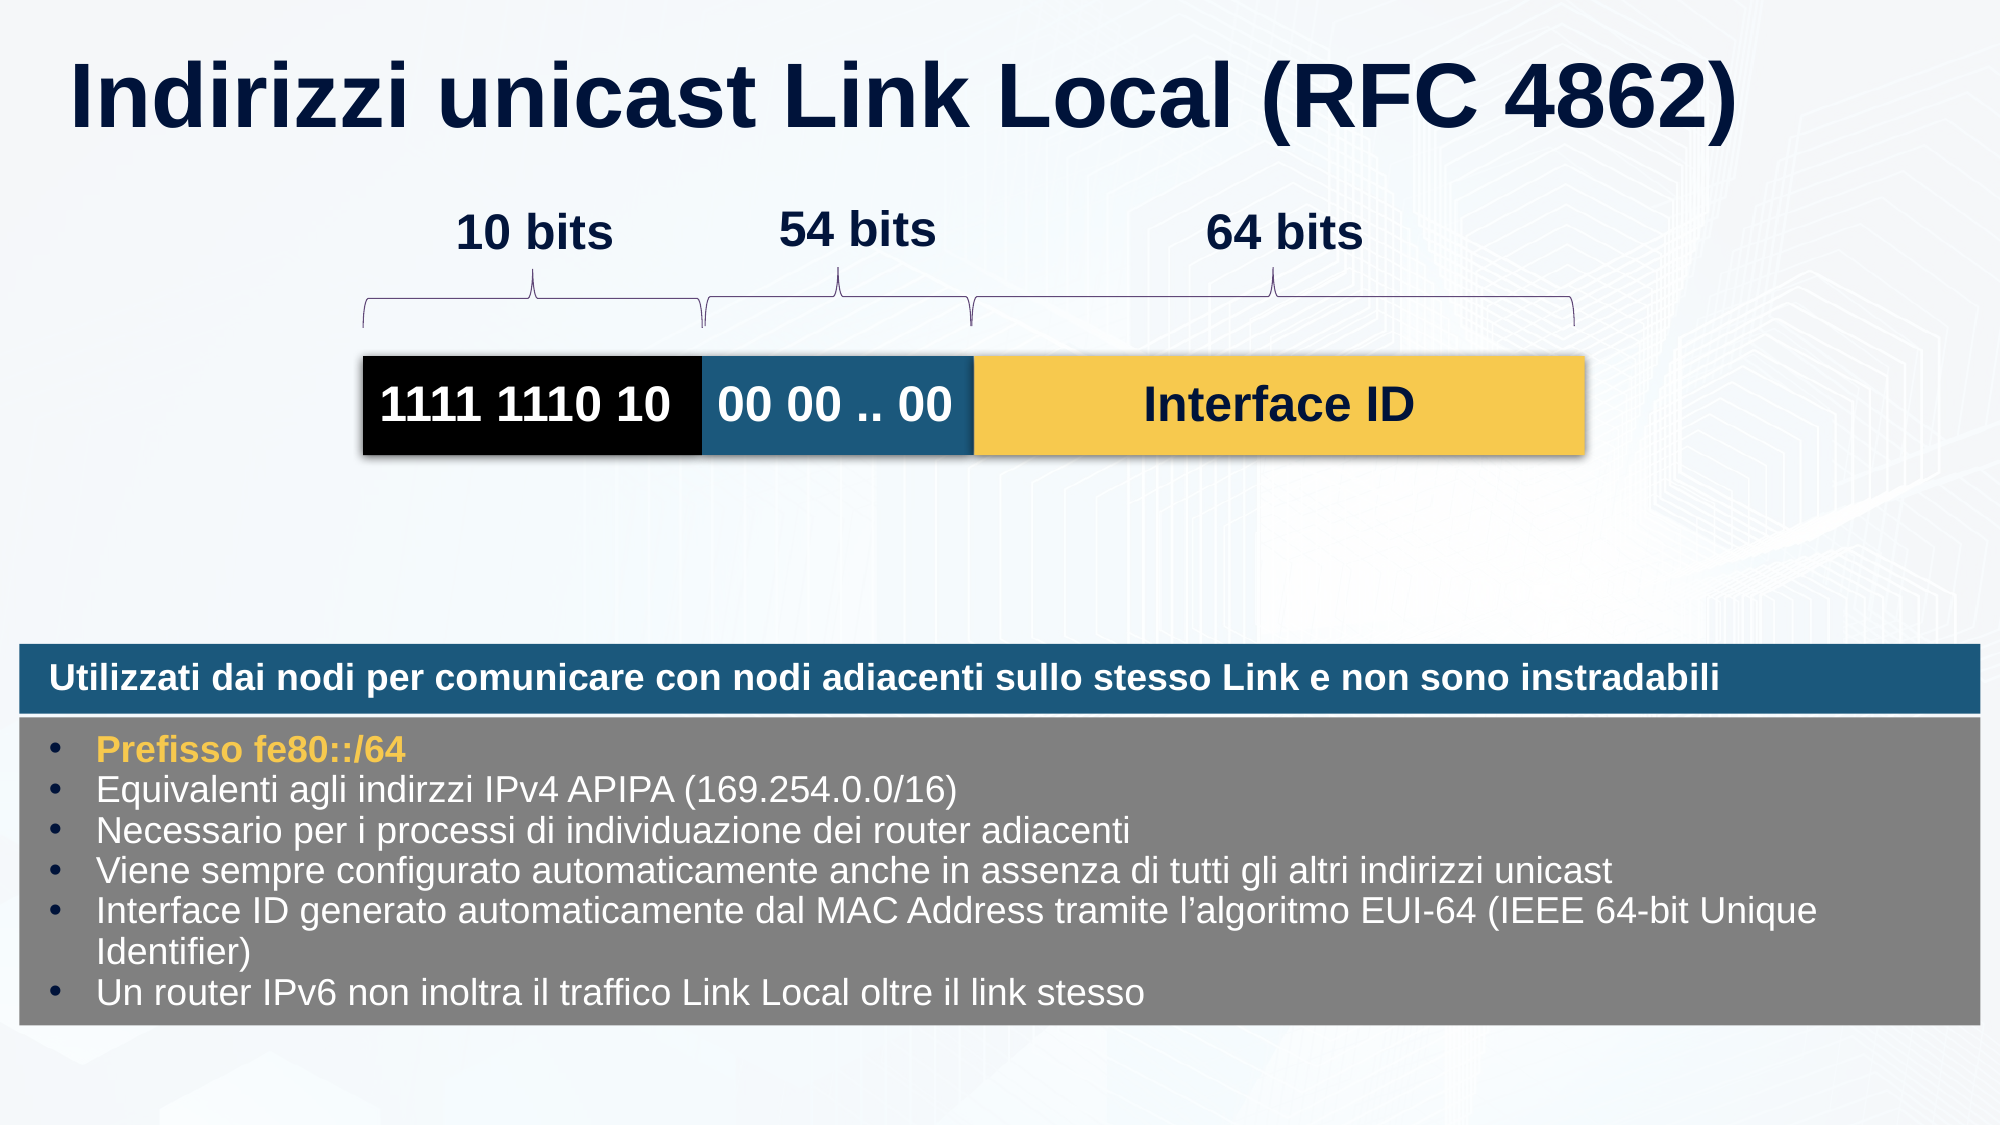

# Indirizzi unicast Link Local (RFC 4862)

54 bits
10 bits
64 bits
00 00 .. 00
1111 1110 10
Interface ID
Utilizzati dai nodi per comunicare con nodi adiacenti sullo stesso Link e non sono instradabili
Prefisso fe80::/64
Equivalenti agli indirzzi IPv4 APIPA (169.254.0.0/16)
Necessario per i processi di individuazione dei router adiacenti
Viene sempre configurato automaticamente anche in assenza di tutti gli altri indirizzi unicast
Interface ID generato automaticamente dal MAC Address tramite l’algoritmo EUI-64 (IEEE 64-bit Unique Identifier)
Un router IPv6 non inoltra il traffico Link Local oltre il link stesso